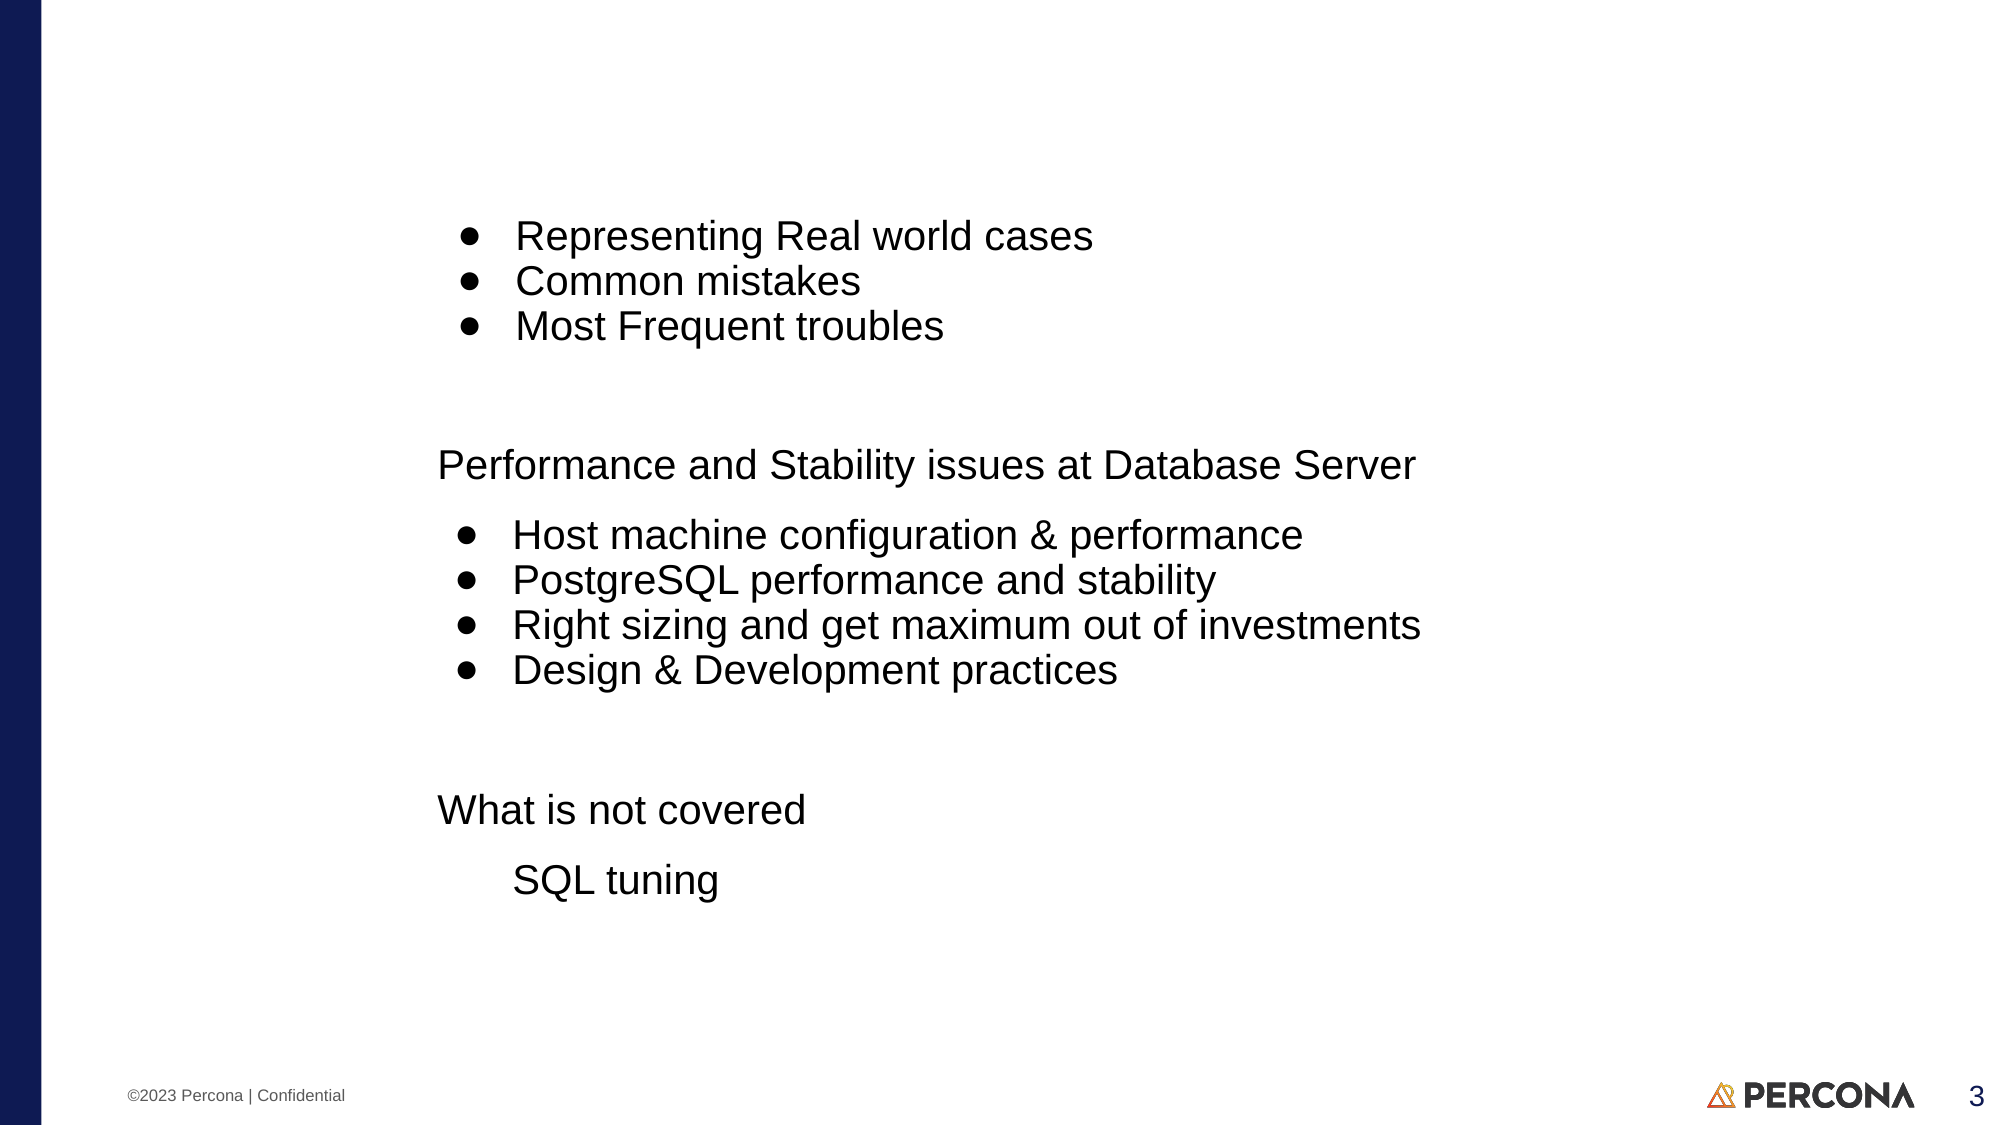

Representing Real world cases
Common mistakes
Most Frequent troubles
Performance and Stability issues at Database Server
Host machine configuration & performance
PostgreSQL performance and stability
Right sizing and get maximum out of investments
Design & Development practices

What is not covered
SQL tuning
3